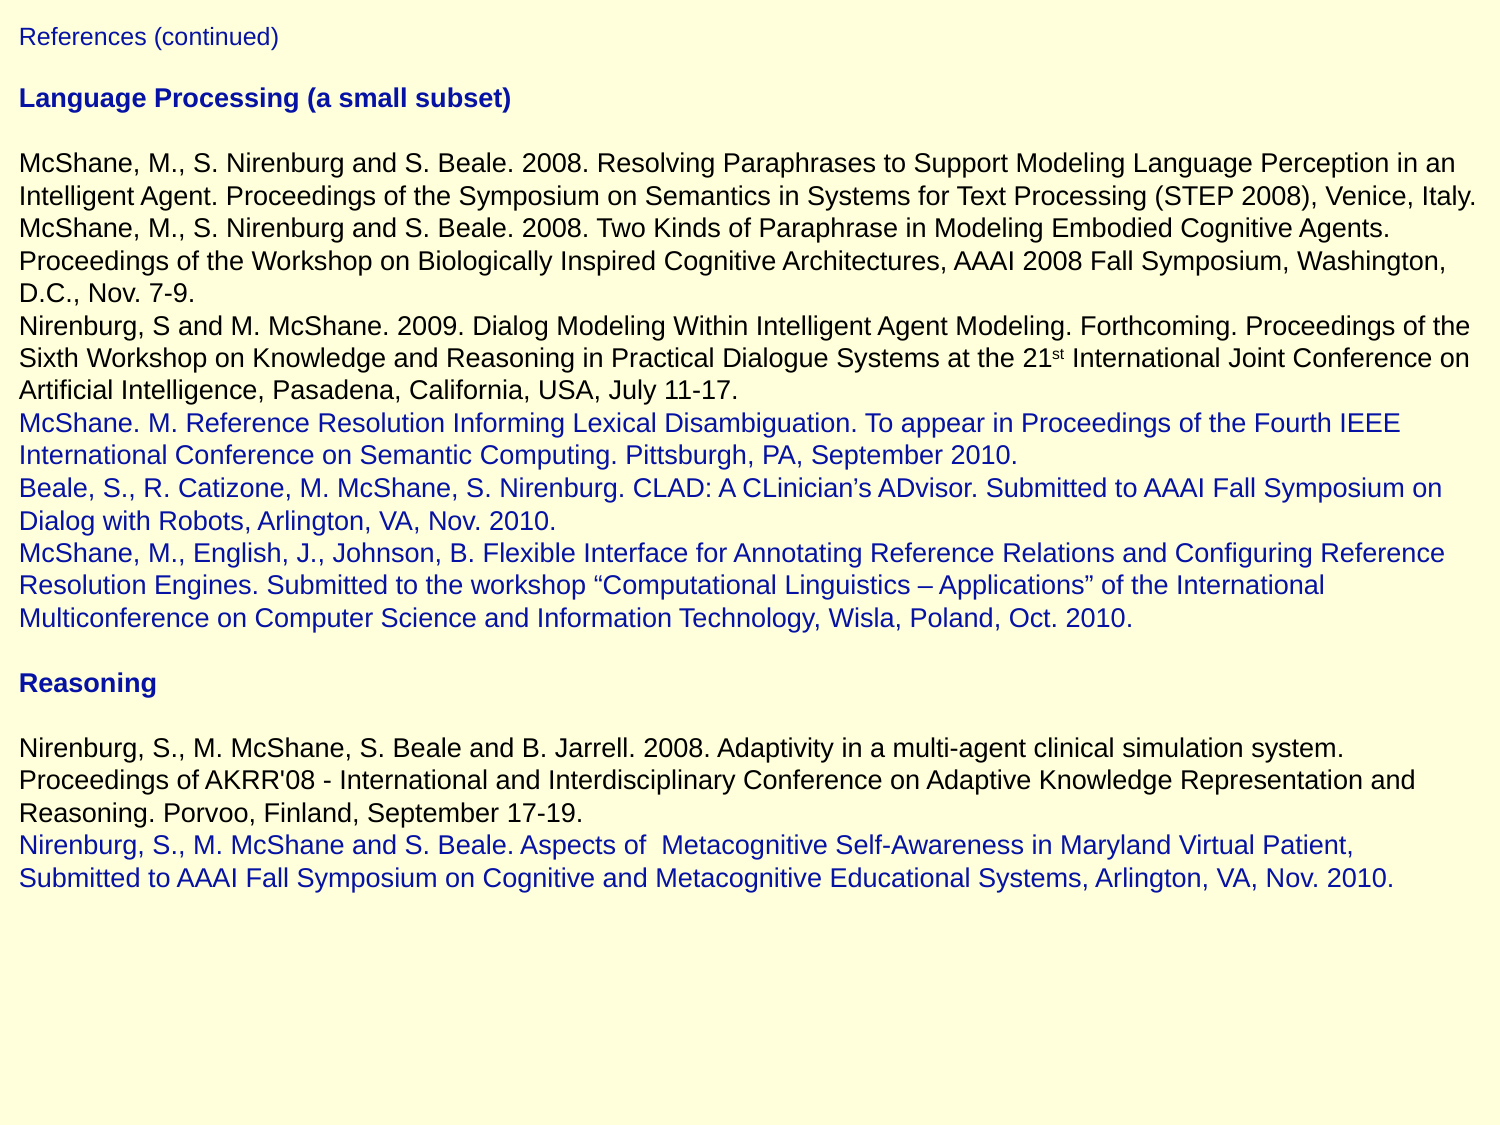

References (continued)

Language Processing (a small subset)

McShane, M., S. Nirenburg and S. Beale. 2008. Resolving Paraphrases to Support Modeling Language Perception in an Intelligent Agent. Proceedings of the Symposium on Semantics in Systems for Text Processing (STEP 2008), Venice, Italy.
McShane, M., S. Nirenburg and S. Beale. 2008. Two Kinds of Paraphrase in Modeling Embodied Cognitive Agents. Proceedings of the Workshop on Biologically Inspired Cognitive Architectures, AAAI 2008 Fall Symposium, Washington, D.C., Nov. 7-9.
Nirenburg, S and M. McShane. 2009. Dialog Modeling Within Intelligent Agent Modeling. Forthcoming. Proceedings of the Sixth Workshop on Knowledge and Reasoning in Practical Dialogue Systems at the 21st International Joint Conference on Artificial Intelligence, Pasadena, California, USA, July 11-17.
McShane. M. Reference Resolution Informing Lexical Disambiguation. To appear in Proceedings of the Fourth IEEE International Conference on Semantic Computing. Pittsburgh, PA, September 2010.
Beale, S., R. Catizone, M. McShane, S. Nirenburg. CLAD: A CLinician’s ADvisor. Submitted to AAAI Fall Symposium on Dialog with Robots, Arlington, VA, Nov. 2010.
McShane, M., English, J., Johnson, B. Flexible Interface for Annotating Reference Relations and Configuring Reference Resolution Engines. Submitted to the workshop “Computational Linguistics – Applications” of the International Multiconference on Computer Science and Information Technology, Wisla, Poland, Oct. 2010.

Reasoning

Nirenburg, S., M. McShane, S. Beale and B. Jarrell. 2008. Adaptivity in a multi-agent clinical simulation system. Proceedings of AKRR'08 - International and Interdisciplinary Conference on Adaptive Knowledge Representation and Reasoning. Porvoo, Finland, September 17-19.
Nirenburg, S., M. McShane and S. Beale. Aspects of  Metacognitive Self-Awareness in Maryland Virtual Patient,  Submitted to AAAI Fall Symposium on Cognitive and Metacognitive Educational Systems, Arlington, VA, Nov. 2010.